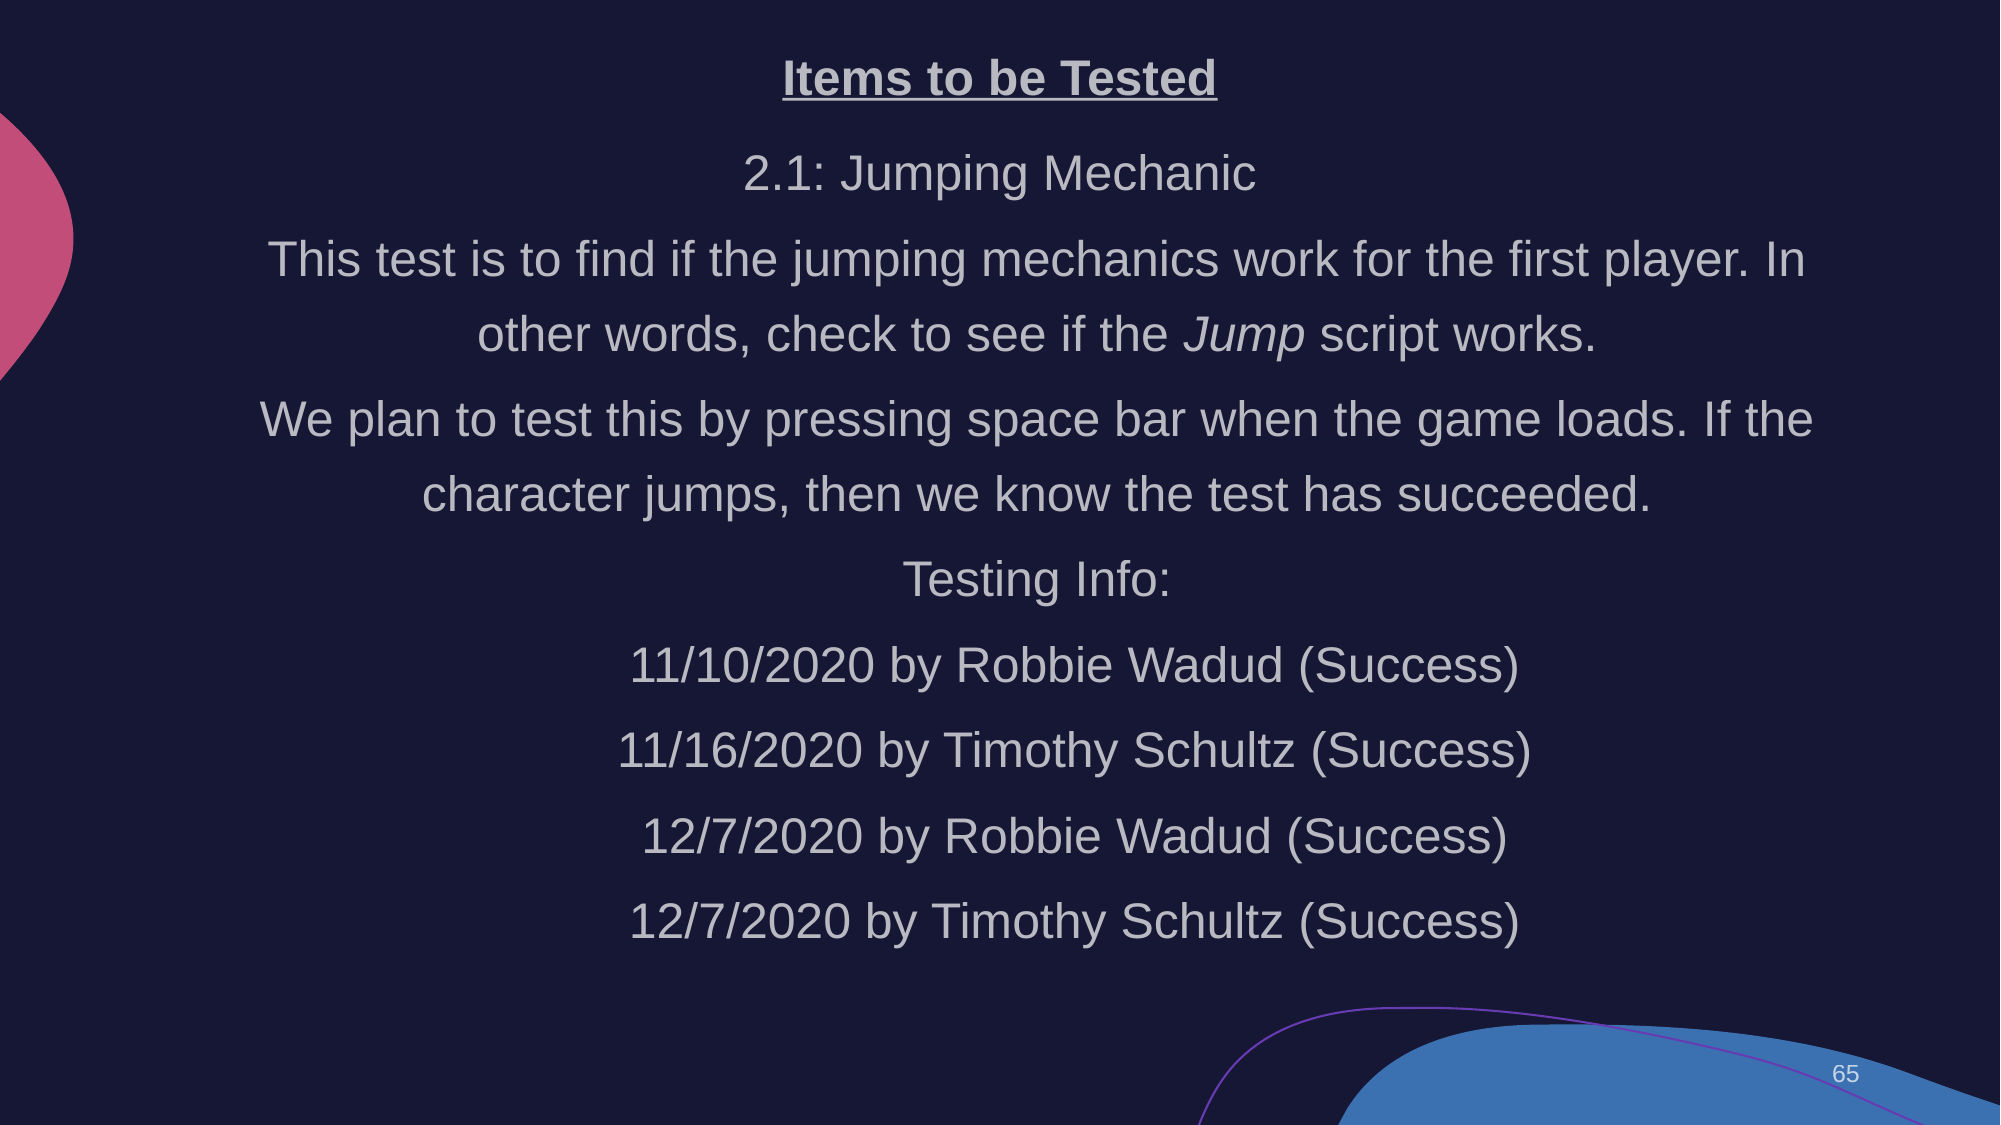

Items to be Tested
2.1: Jumping Mechanic
This test is to find if the jumping mechanics work for the first player. In other words, check to see if the Jump script works.
We plan to test this by pressing space bar when the game loads. If the character jumps, then we know the test has succeeded.
Testing Info:
11/10/2020 by Robbie Wadud (Success)
11/16/2020 by Timothy Schultz (Success)
12/7/2020 by Robbie Wadud (Success)
12/7/2020 by Timothy Schultz (Success)

65